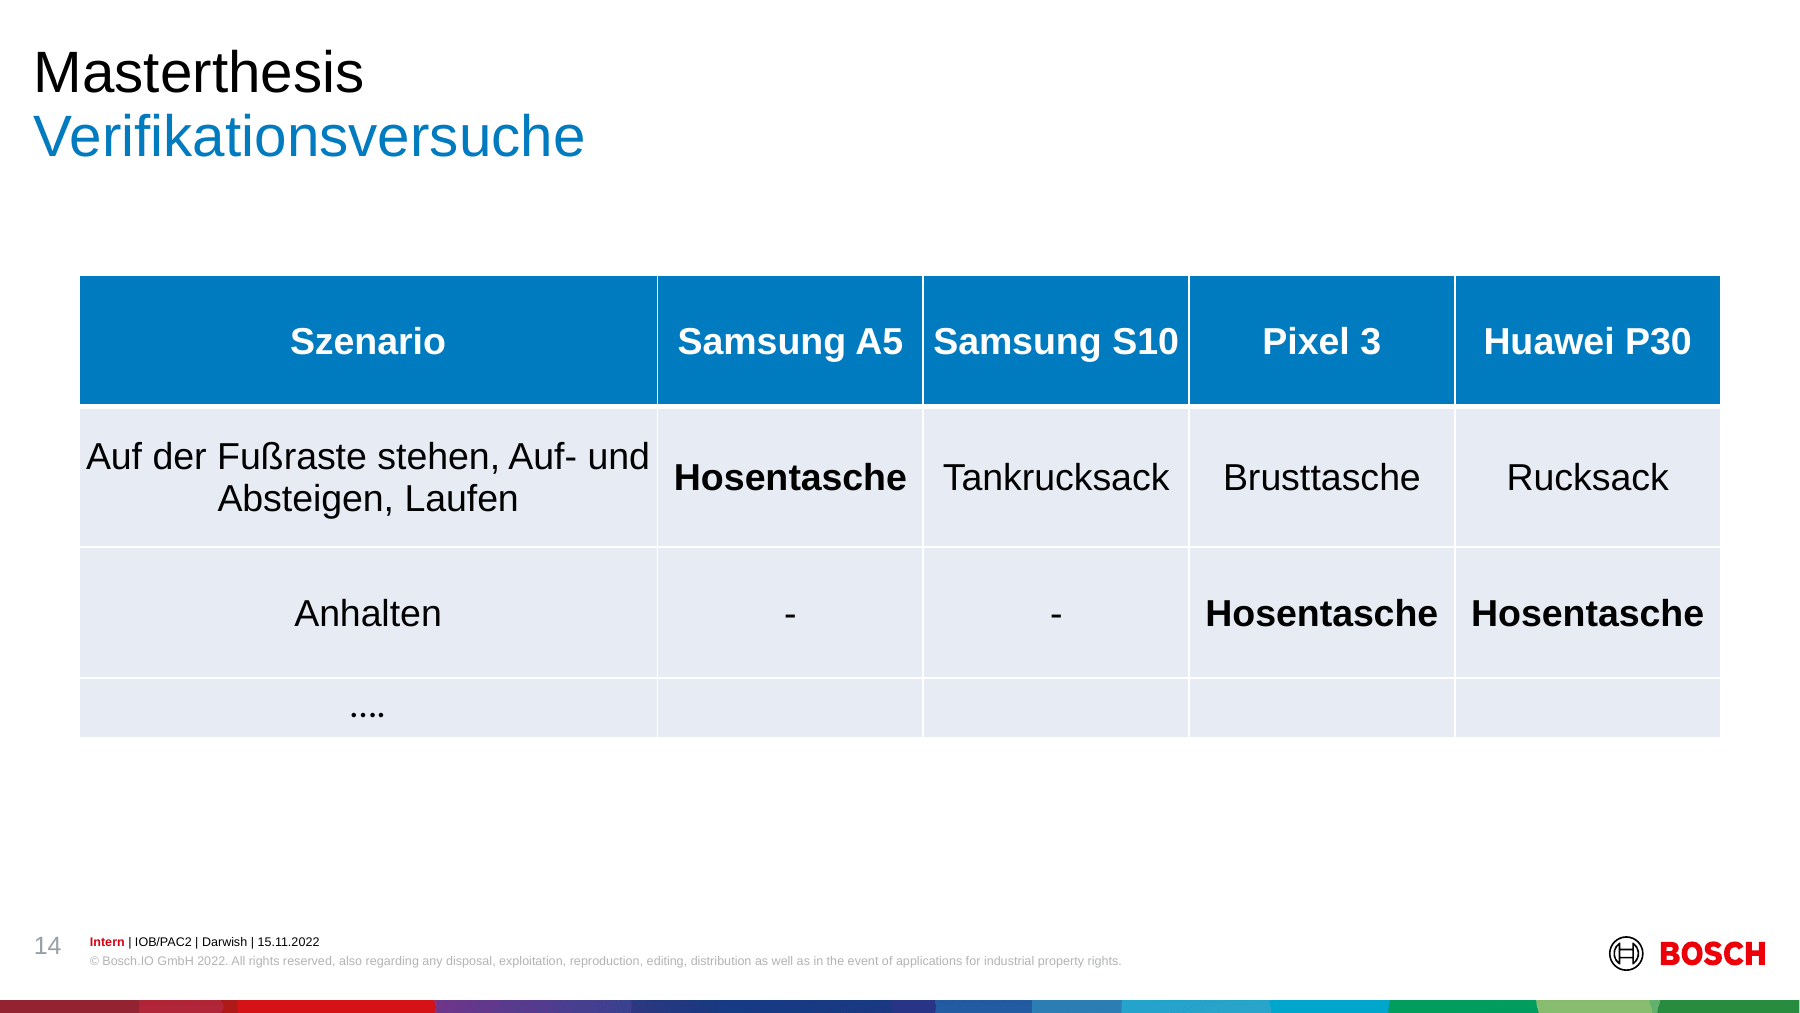

Masterthesis
# Verifikationsversuche
| Szenario | Samsung A5 | Samsung S10 | Pixel 3 | Huawei P30 |
| --- | --- | --- | --- | --- |
| Auf der Fußraste stehen, Auf- und Absteigen, Laufen | Hosentasche | Tankrucksack | Brusttasche | Rucksack |
| Anhalten | - | - | Hosentasche | Hosentasche |
| …. |  |  |  |  |
14